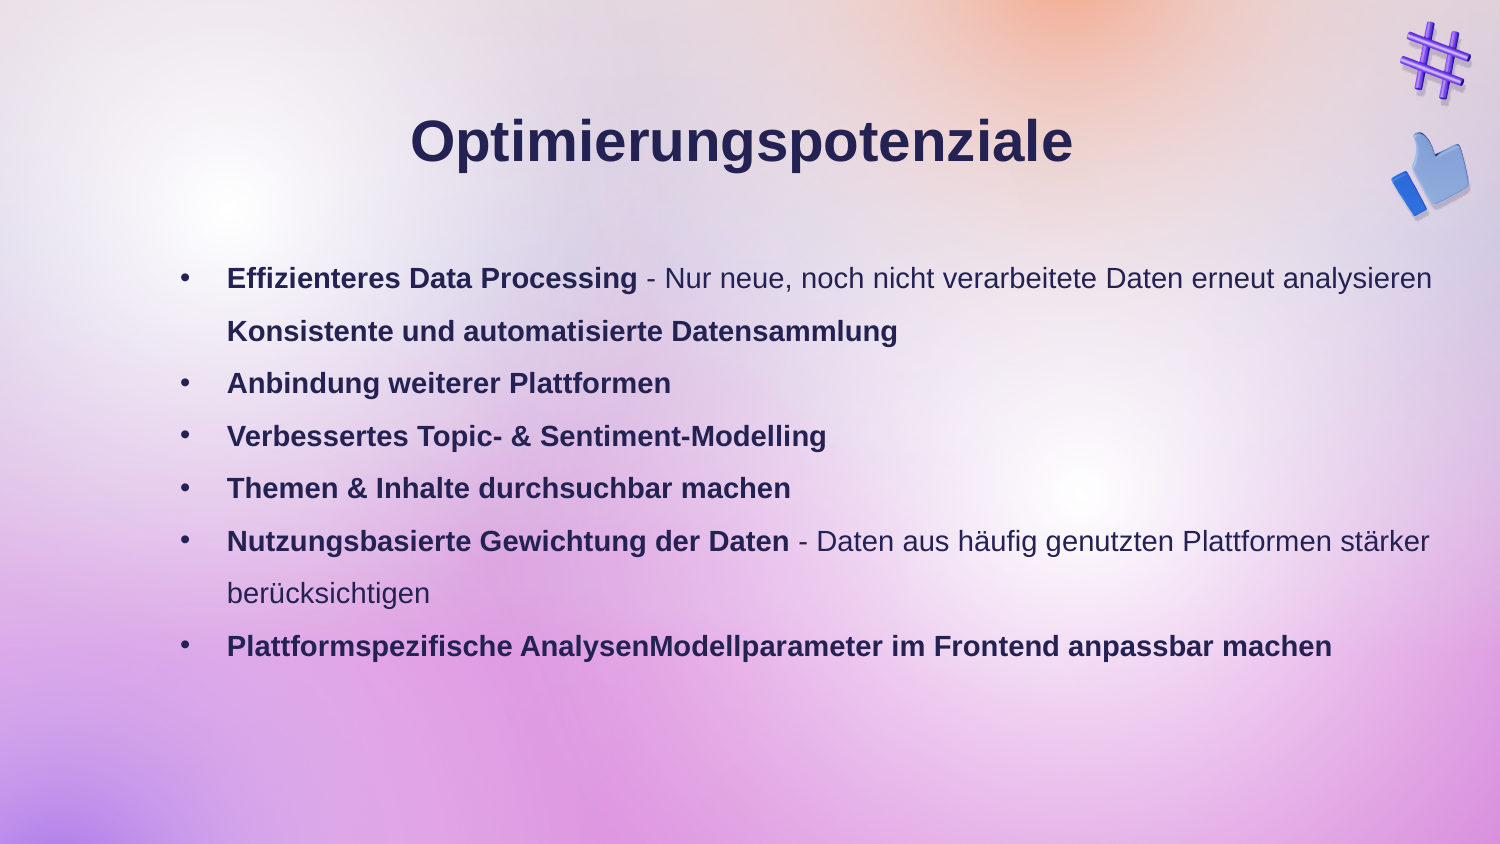

# Optimierungspotenziale
Effizienteres Data Processing - Nur neue, noch nicht verarbeitete Daten erneut analysieren
Konsistente und automatisierte Datensammlung
Anbindung weiterer Plattformen
Verbessertes Topic- & Sentiment-Modelling
Themen & Inhalte durchsuchbar machen
Nutzungsbasierte Gewichtung der Daten - Daten aus häufig genutzten Plattformen stärker berücksichtigen
Plattformspezifische AnalysenModellparameter im Frontend anpassbar machen